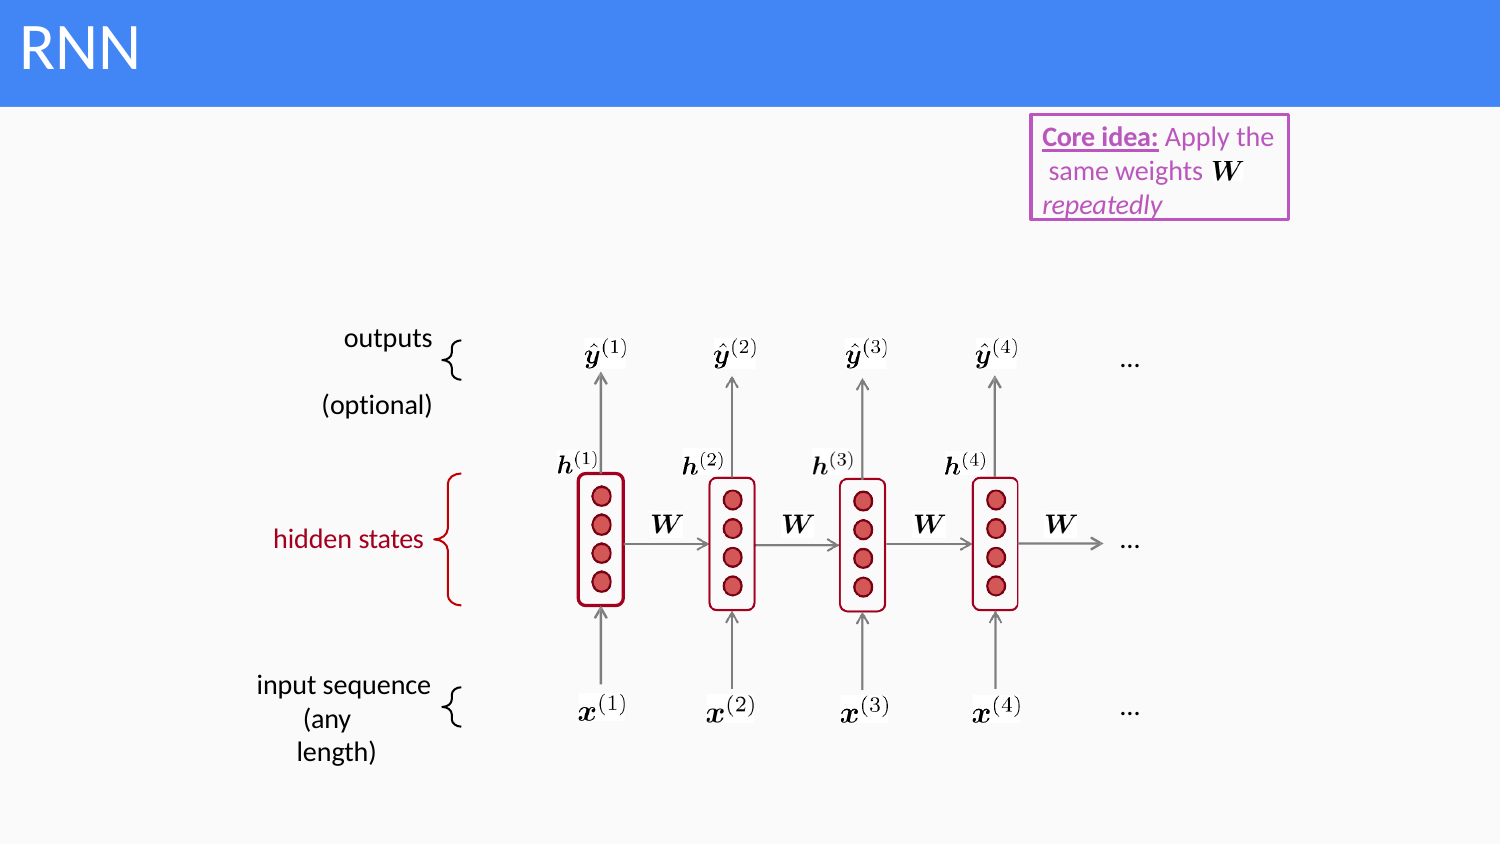

# RNN
Core idea: Apply the  same weights  repeatedly

outputs  (optional)
…

hidden states
…

input sequence  (any length)
…